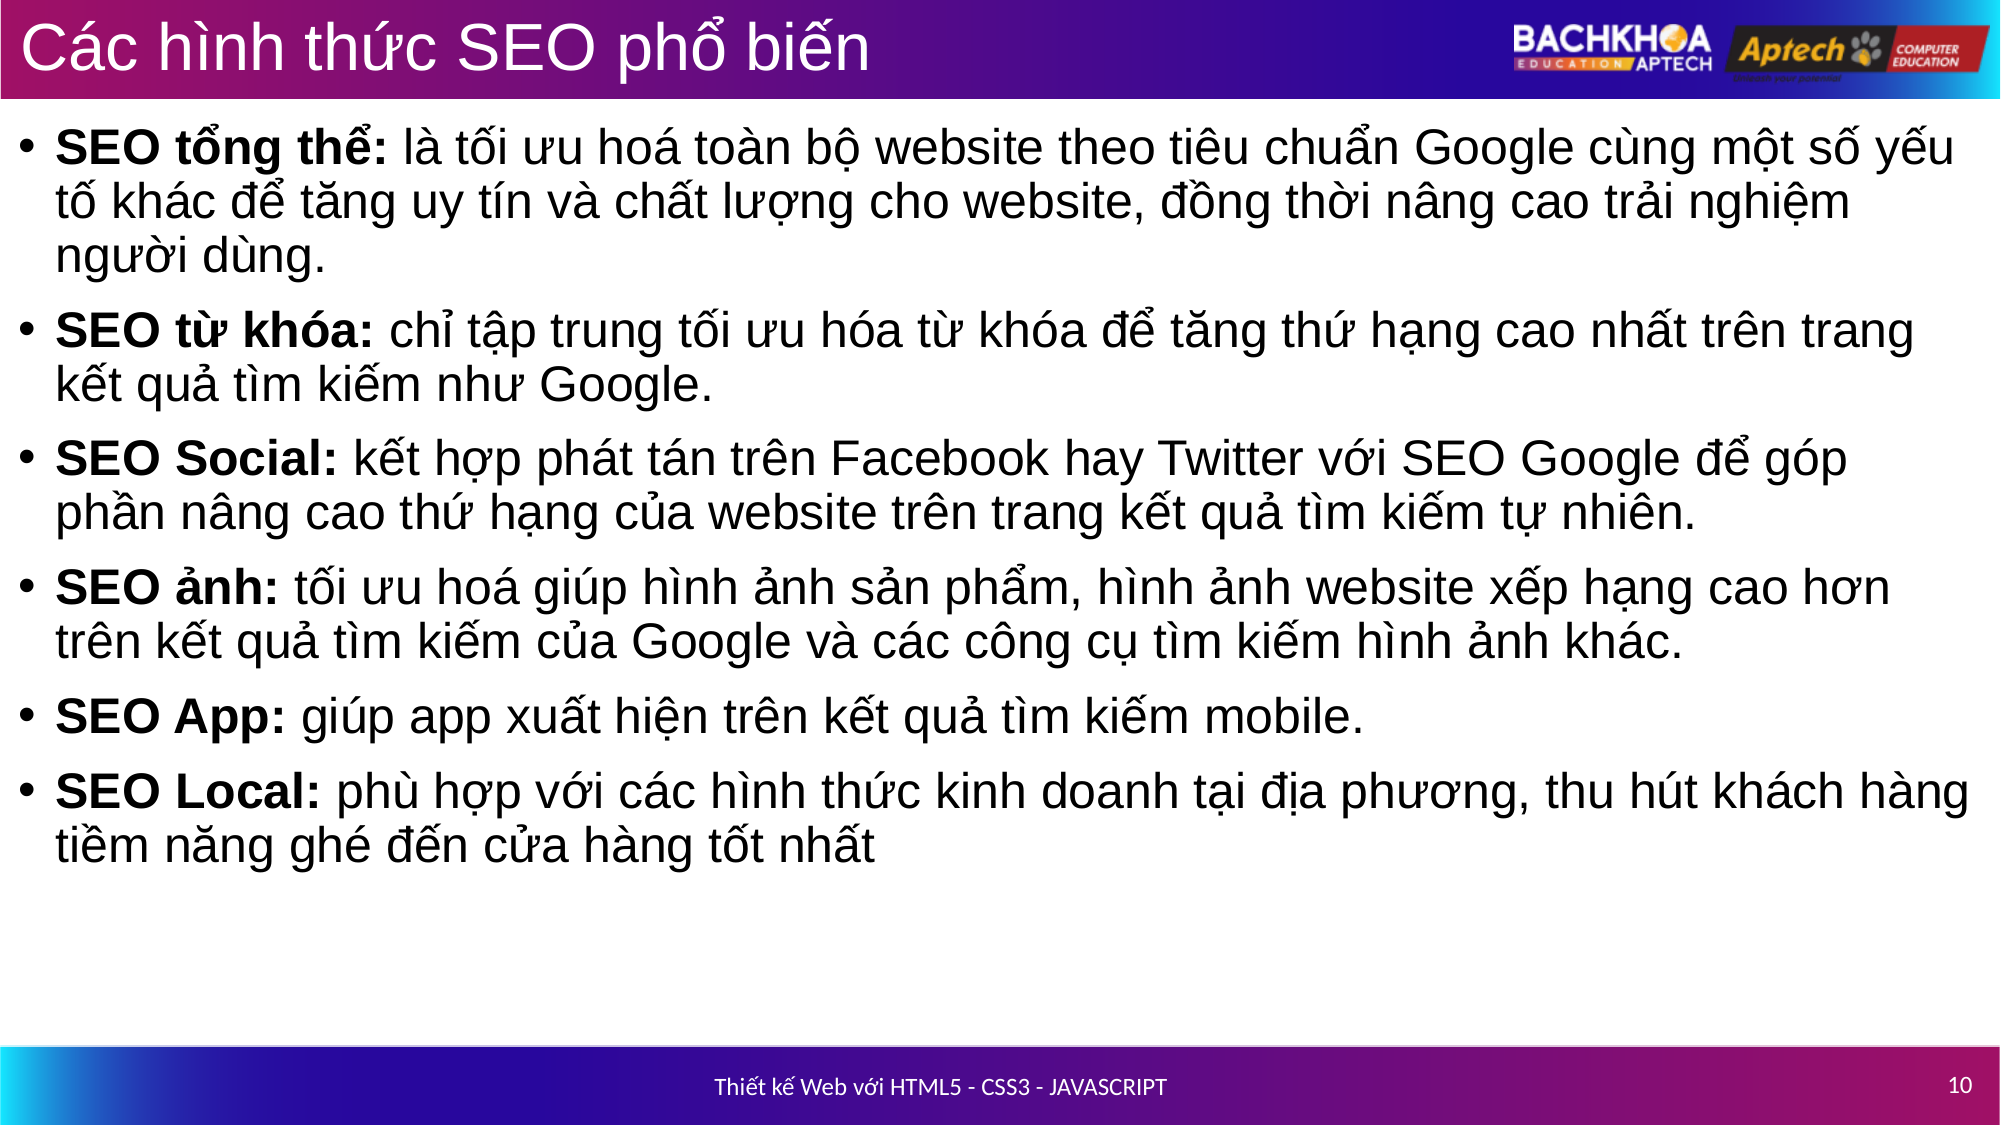

# Các hình thức SEO phổ biến
SEO tổng thể: là tối ưu hoá toàn bộ website theo tiêu chuẩn Google cùng một số yếu tố khác để tăng uy tín và chất lượng cho website, đồng thời nâng cao trải nghiệm người dùng.
SEO từ khóa: chỉ tập trung tối ưu hóa từ khóa để tăng thứ hạng cao nhất trên trang kết quả tìm kiếm như Google.
SEO Social: kết hợp phát tán trên Facebook hay Twitter với SEO Google để góp phần nâng cao thứ hạng của website trên trang kết quả tìm kiếm tự nhiên.
SEO ảnh: tối ưu hoá giúp hình ảnh sản phẩm, hình ảnh website xếp hạng cao hơn trên kết quả tìm kiếm của Google và các công cụ tìm kiếm hình ảnh khác.
SEO App: giúp app xuất hiện trên kết quả tìm kiếm mobile.
SEO Local: phù hợp với các hình thức kinh doanh tại địa phương, thu hút khách hàng tiềm năng ghé đến cửa hàng tốt nhất
10
Thiết kế Web với HTML5 - CSS3 - JAVASCRIPT